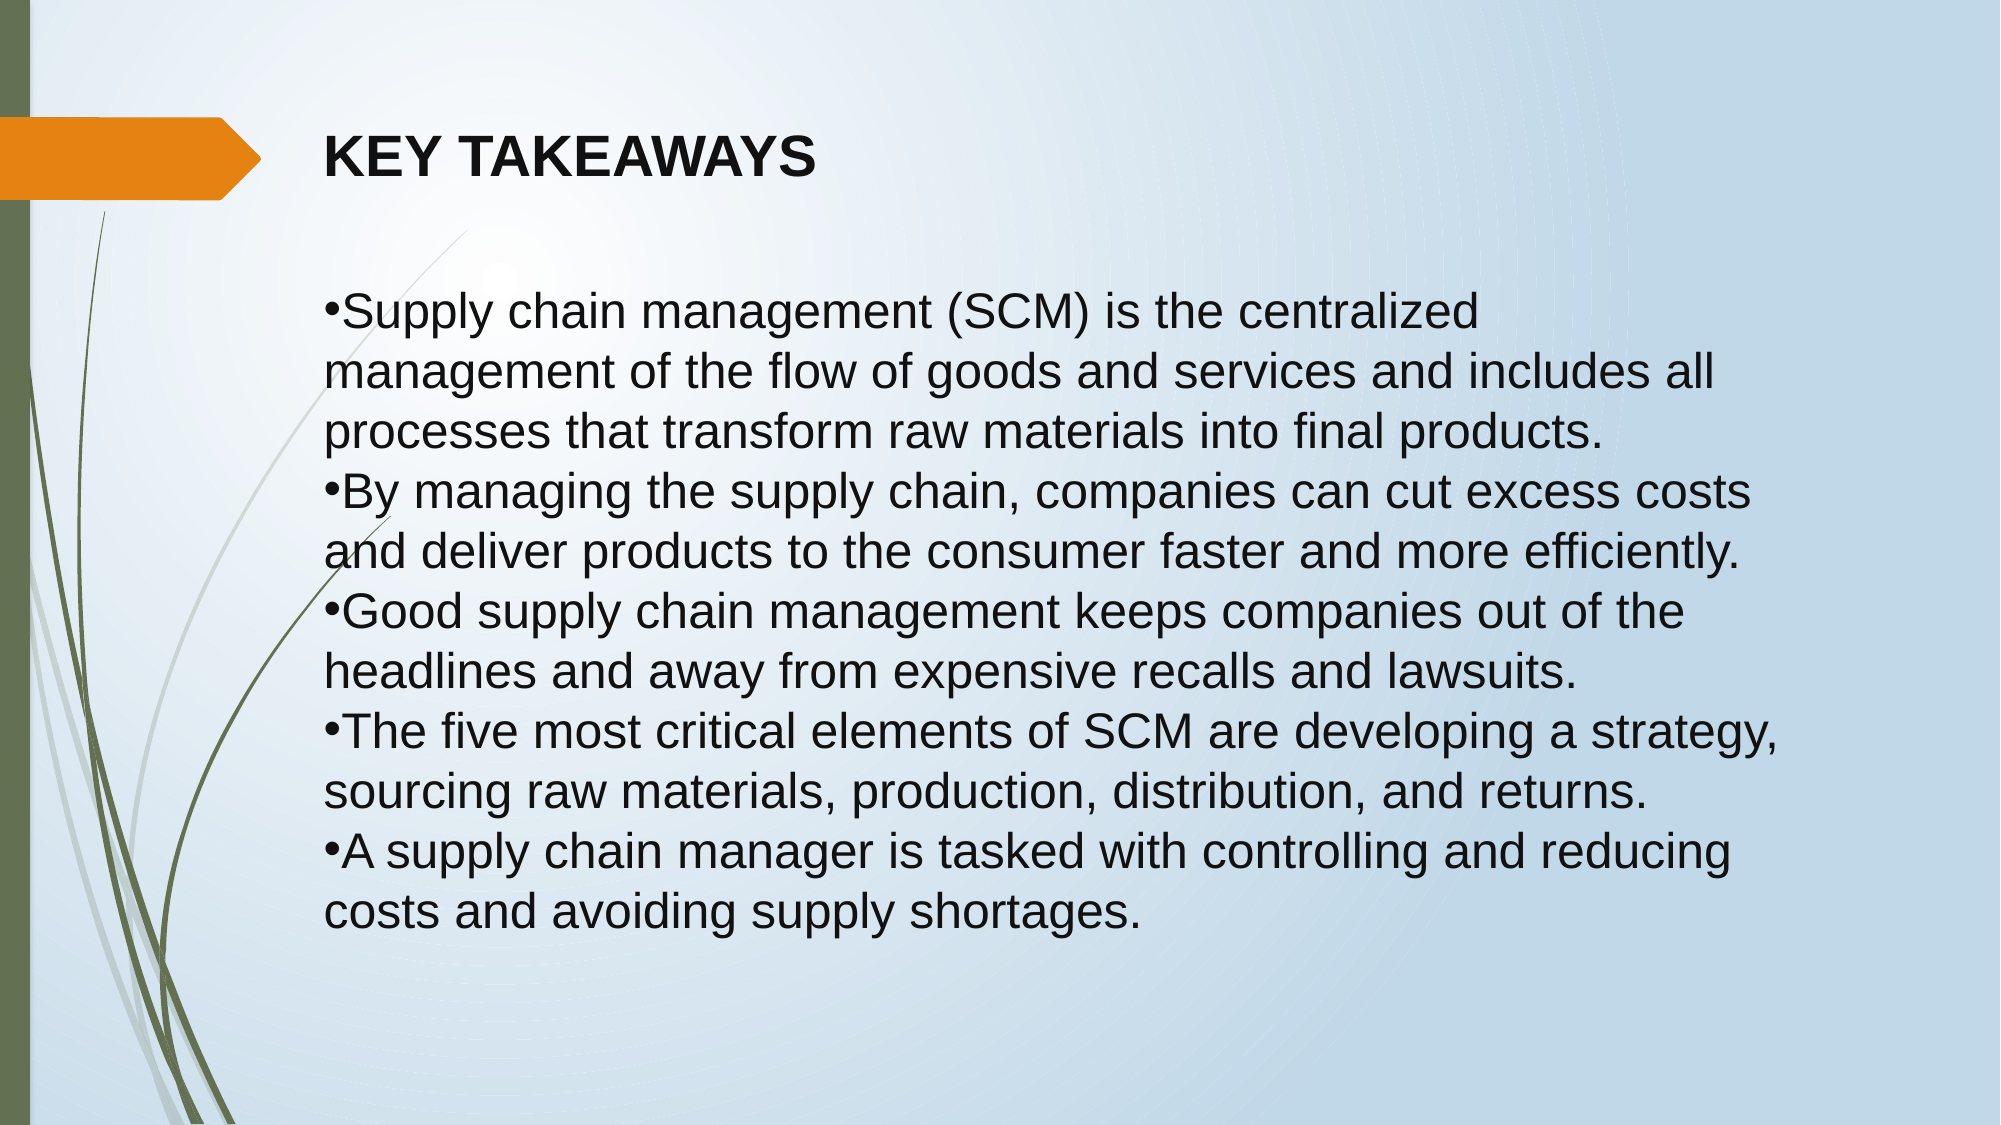

KEY TAKEAWAYS

Supply chain management (SCM) is the centralized management of the flow of goods and services and includes all processes that transform raw materials into final products.
By managing the supply chain, companies can cut excess costs and deliver products to the consumer faster and more efficiently.
Good supply chain management keeps companies out of the headlines and away from expensive recalls and lawsuits.
The five most critical elements of SCM are developing a strategy, sourcing raw materials, production, distribution, and returns.
A supply chain manager is tasked with controlling and reducing costs and avoiding supply shortages.